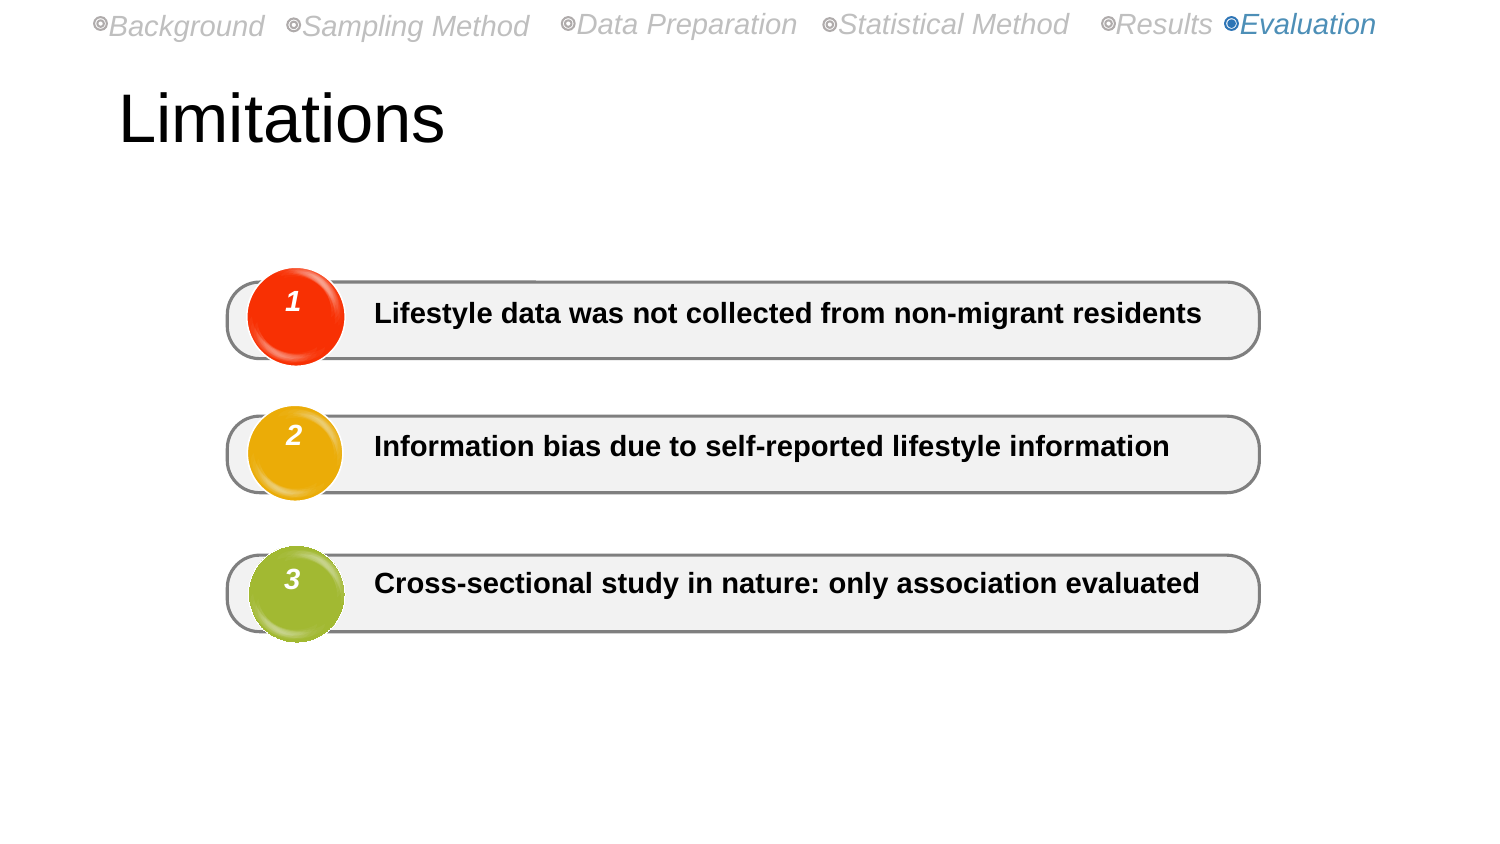

Background
Data Preparation
Statistical Method
Results
Evaluation
Sampling Method

# Limitations

1

Lifestyle data was not collected from non-migrant residents

2

Information bias due to self-reported lifestyle information

3

Cross-sectional study in nature: only association evaluated